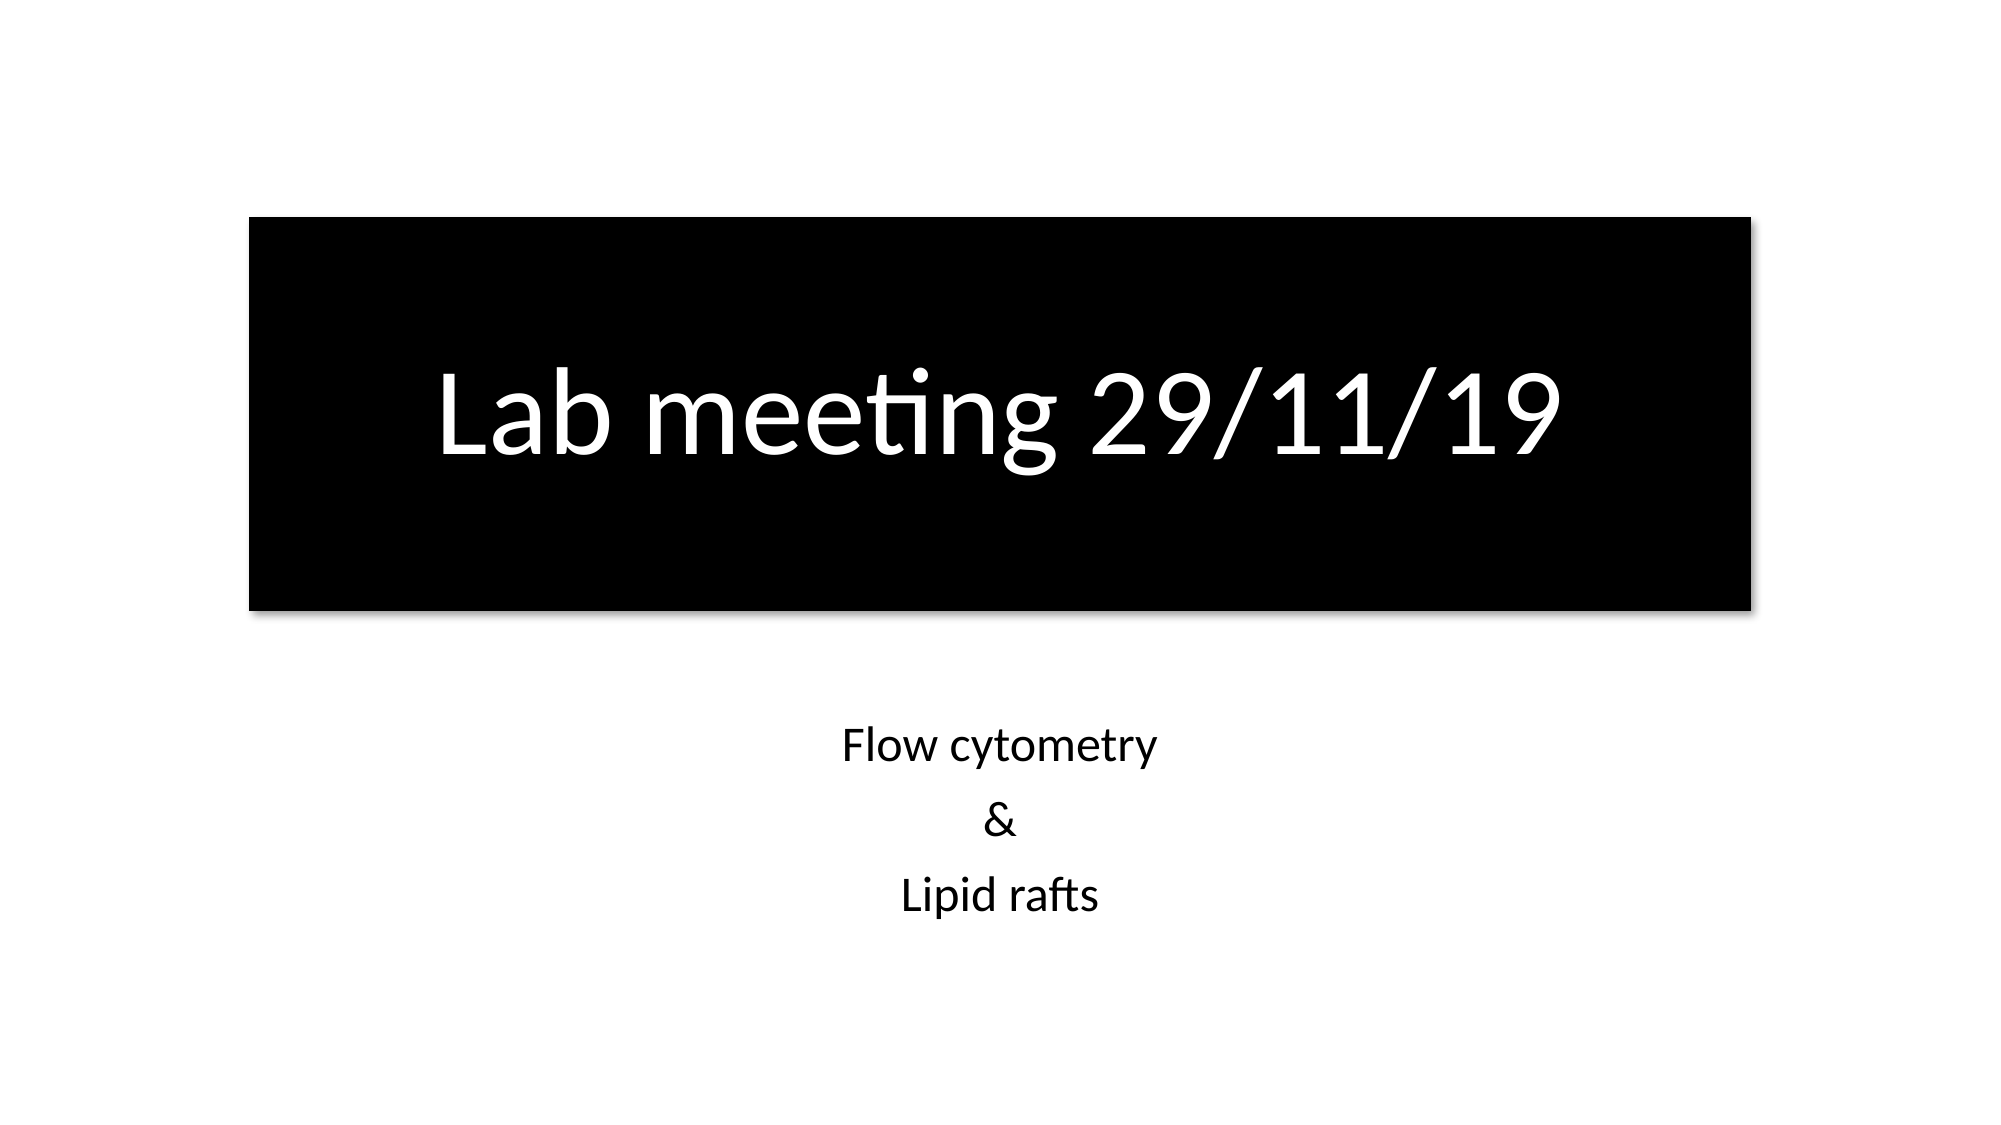

# Lab meeting 29/11/19
Flow cytometry
&
Lipid rafts